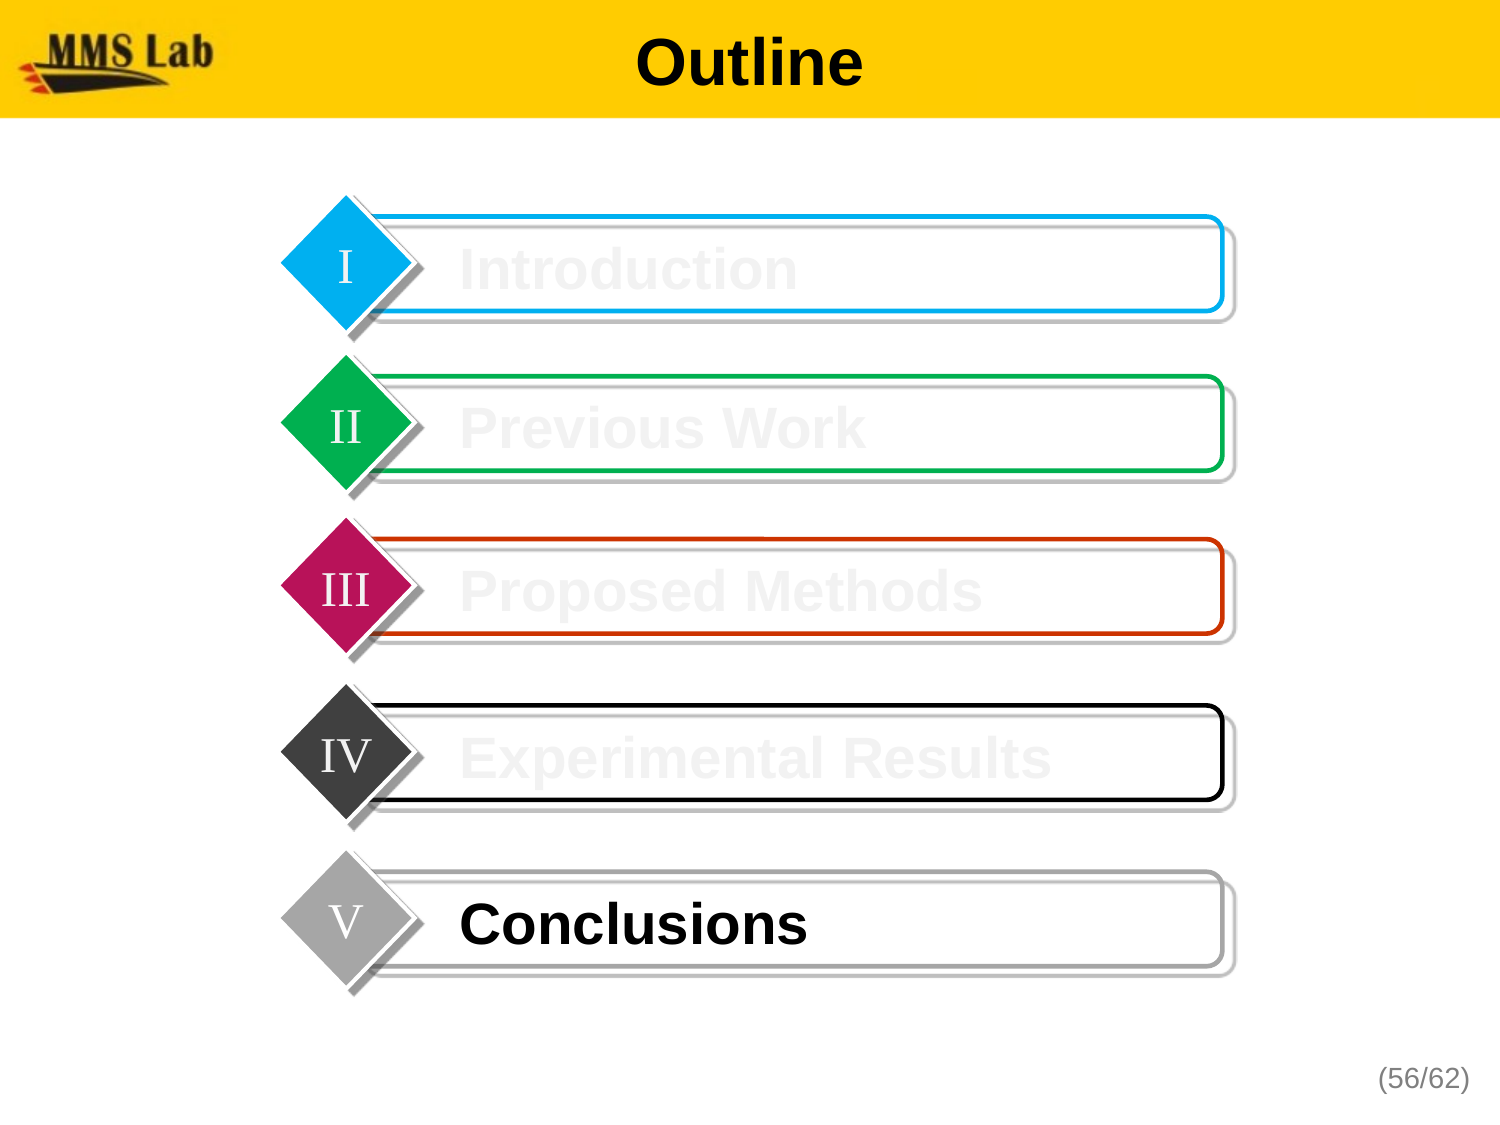

# Outline

Introduction
I

Previous Work
II

Proposed Methods
III

Experimental Results
IV

Conclusions
V